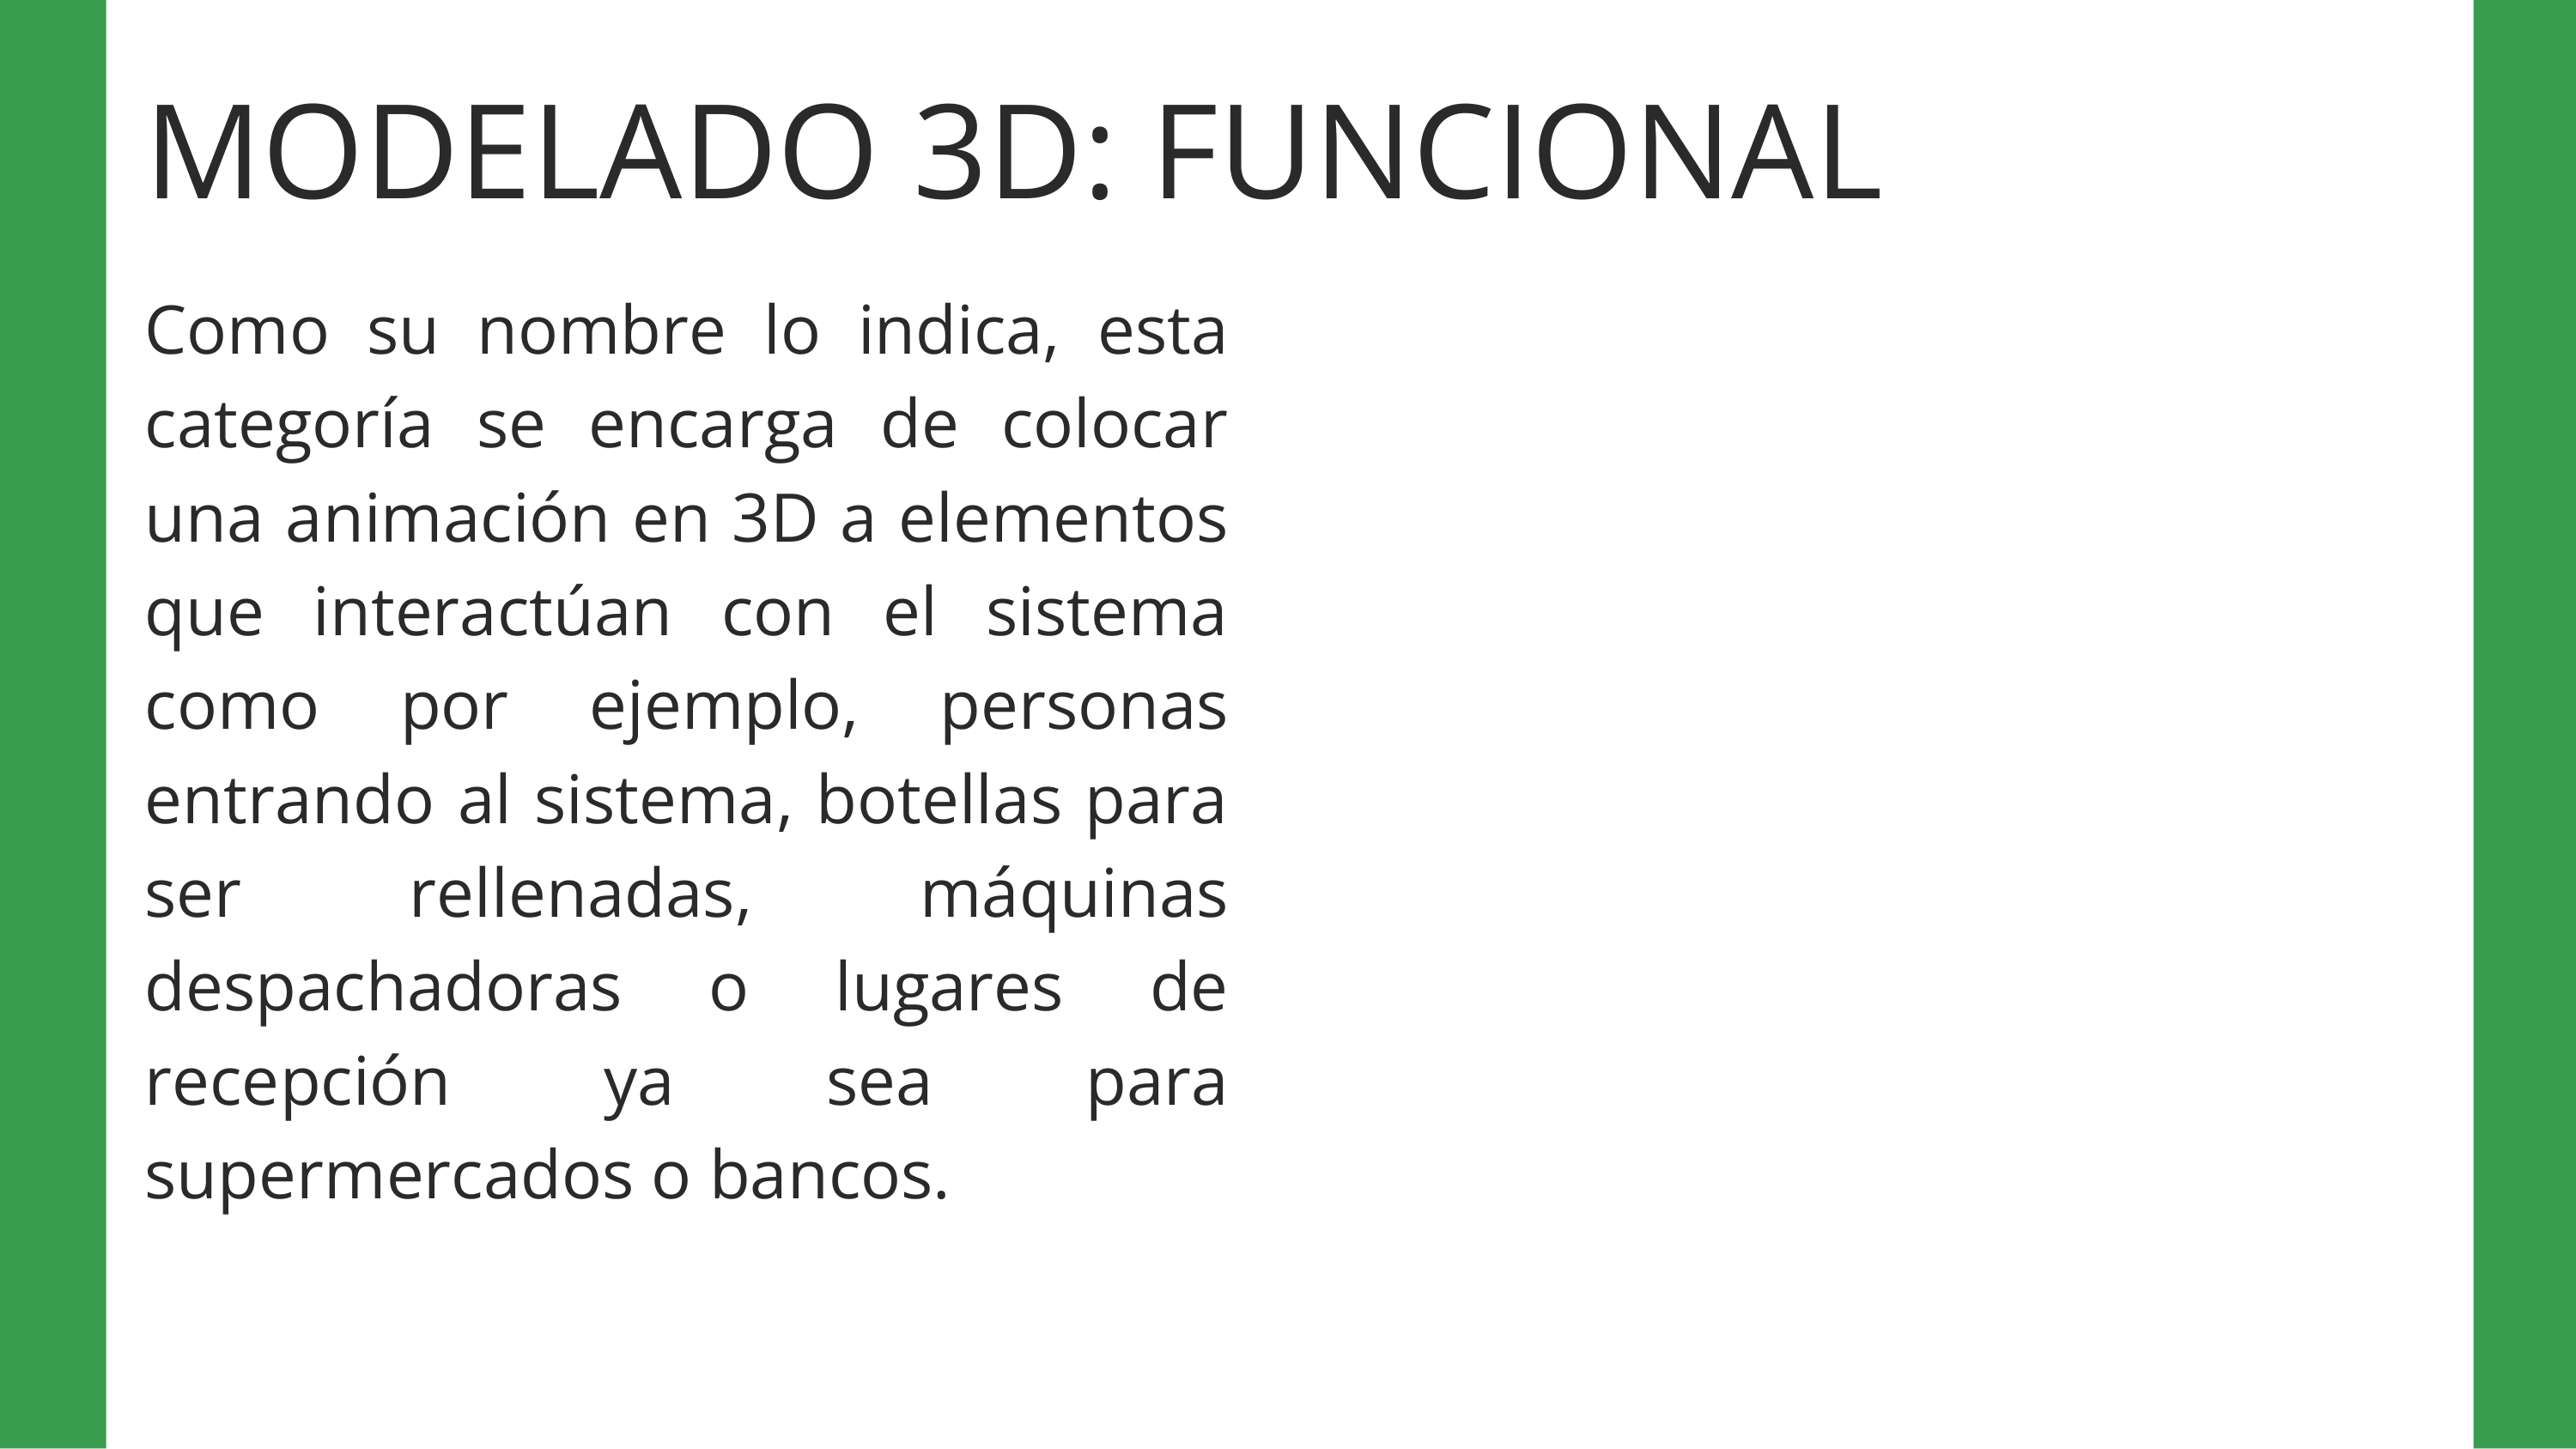

MODELADO 3D: FUNCIONAL
Como su nombre lo indica, esta categoría se encarga de colocar una animación en 3D a elementos que interactúan con el sistema como por ejemplo, personas entrando al sistema, botellas para ser rellenadas, máquinas despachadoras o lugares de recepción ya sea para supermercados o bancos.